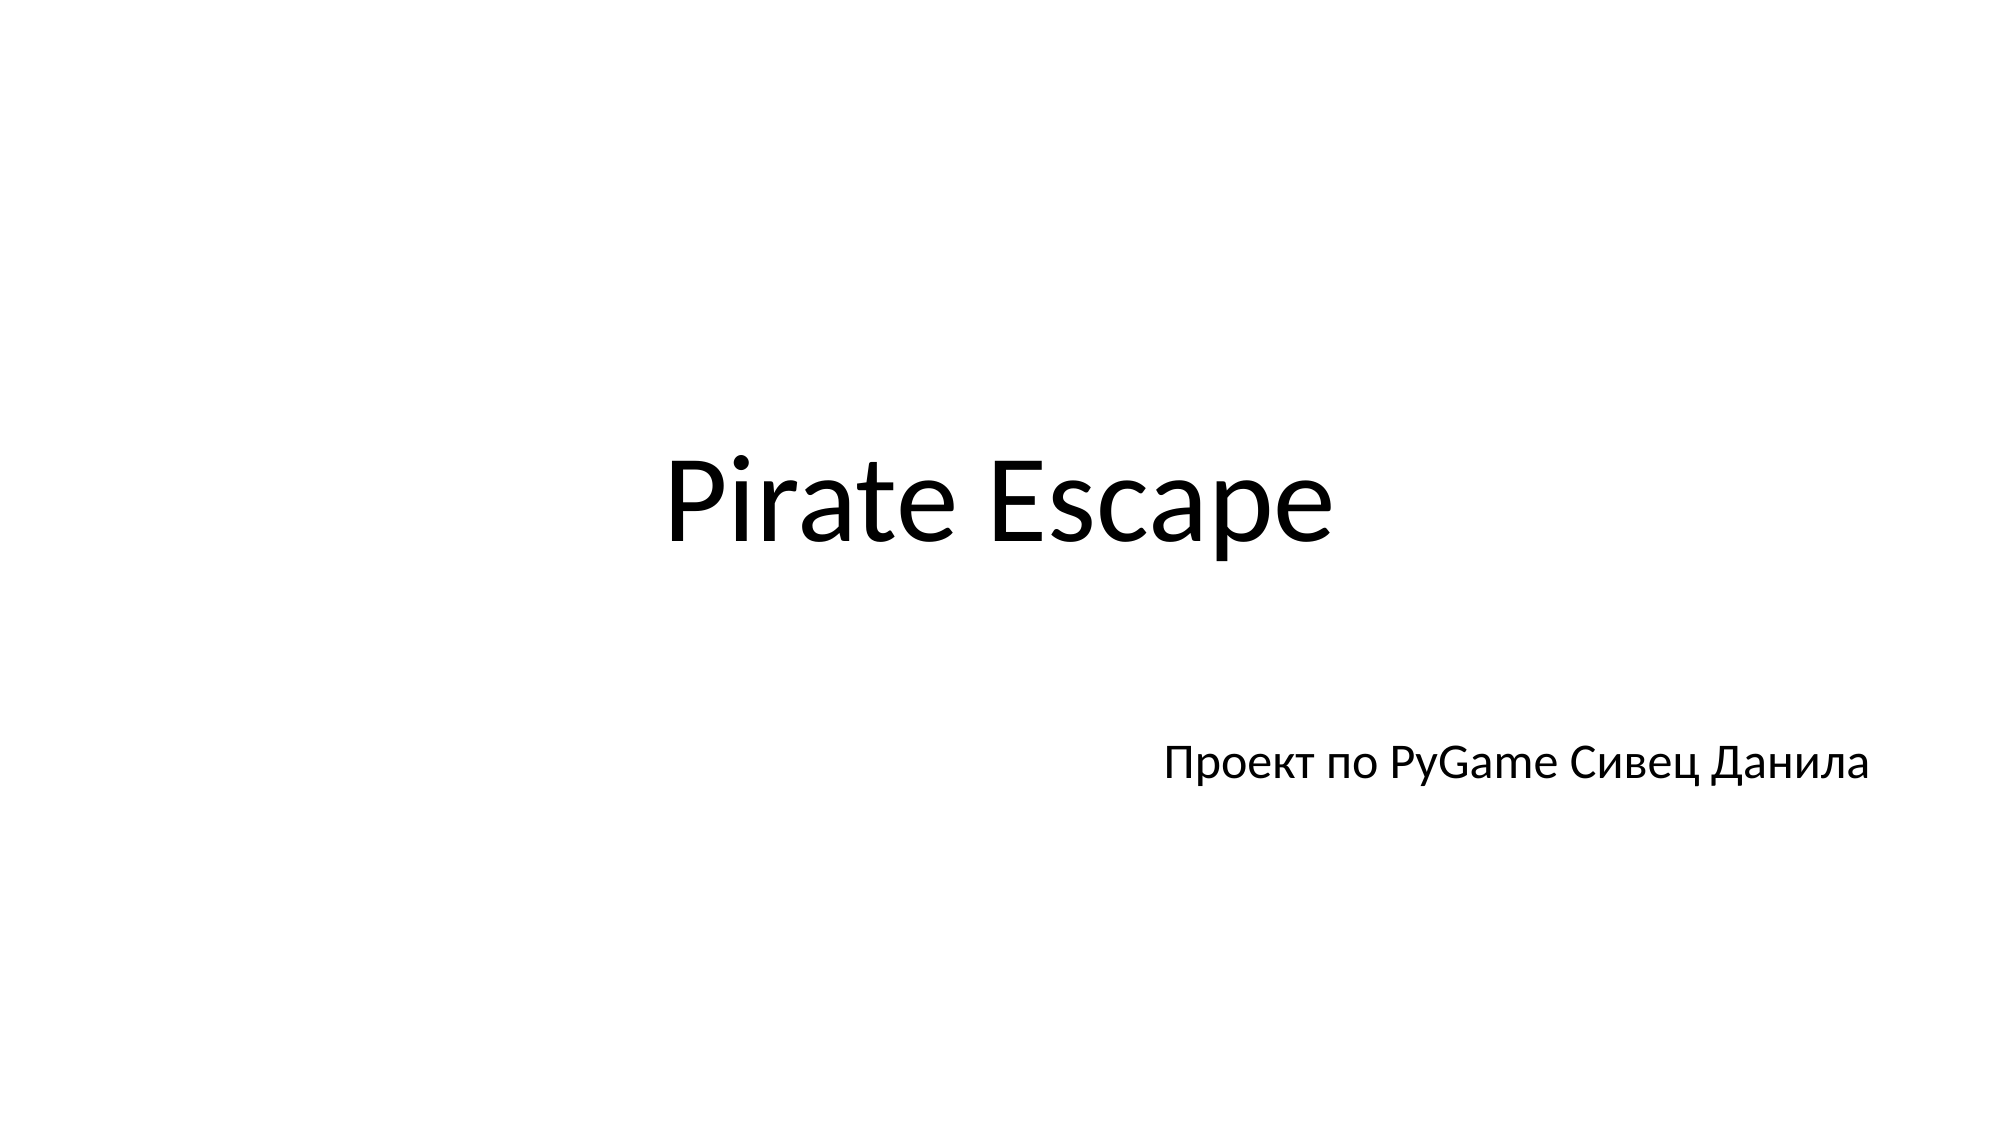

# Pirate Escape
Проект по PyGame Сивец Данила